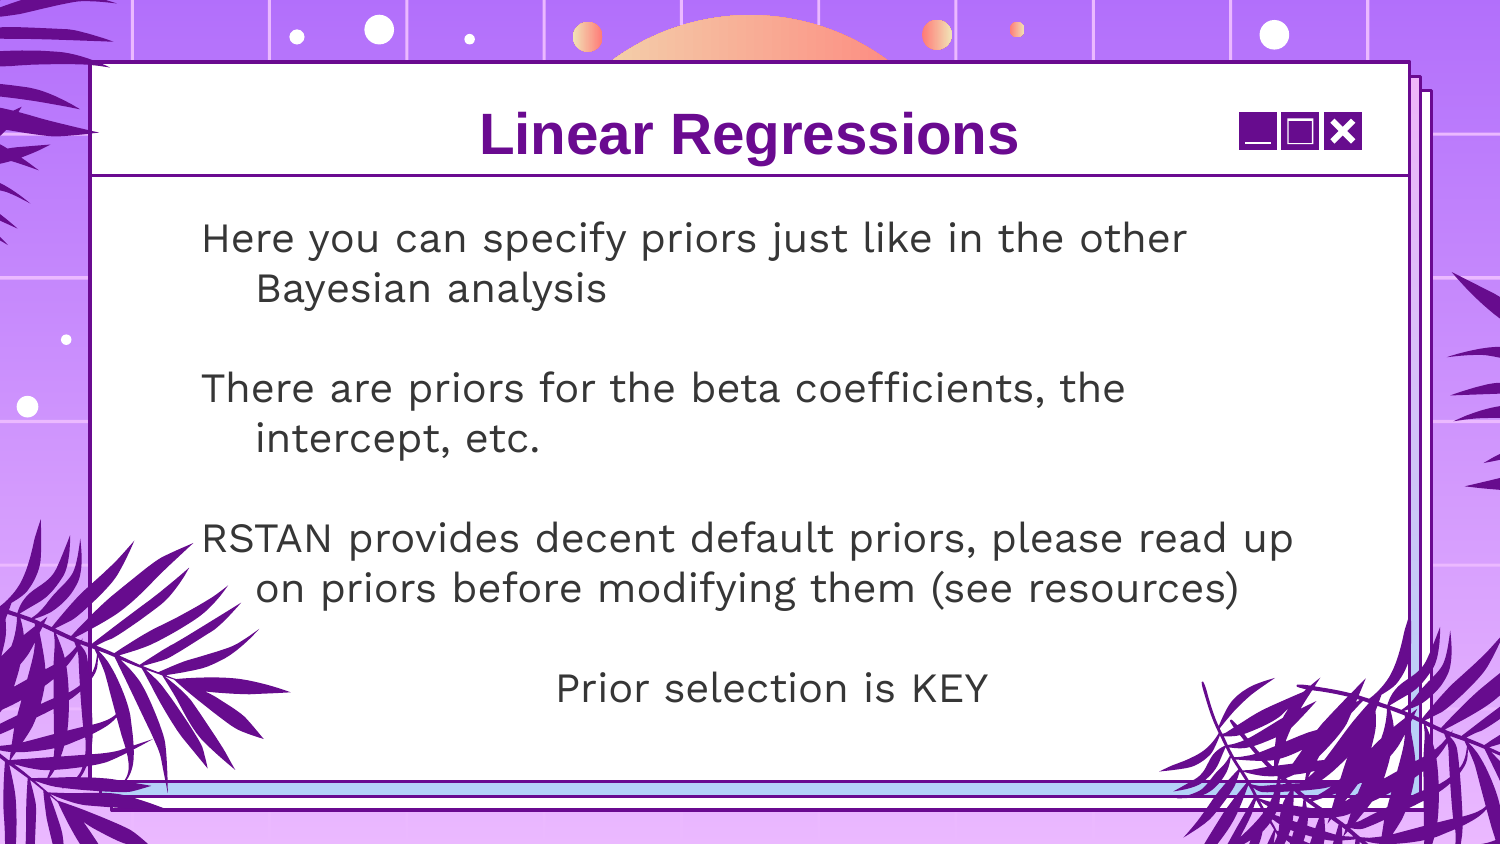

# Linear Regressions
Here you can specify priors just like in the other Bayesian analysis

There are priors for the beta coefficients, the intercept, etc.

RSTAN provides decent default priors, please read up on priors before modifying them (see resources)

			Prior selection is KEY